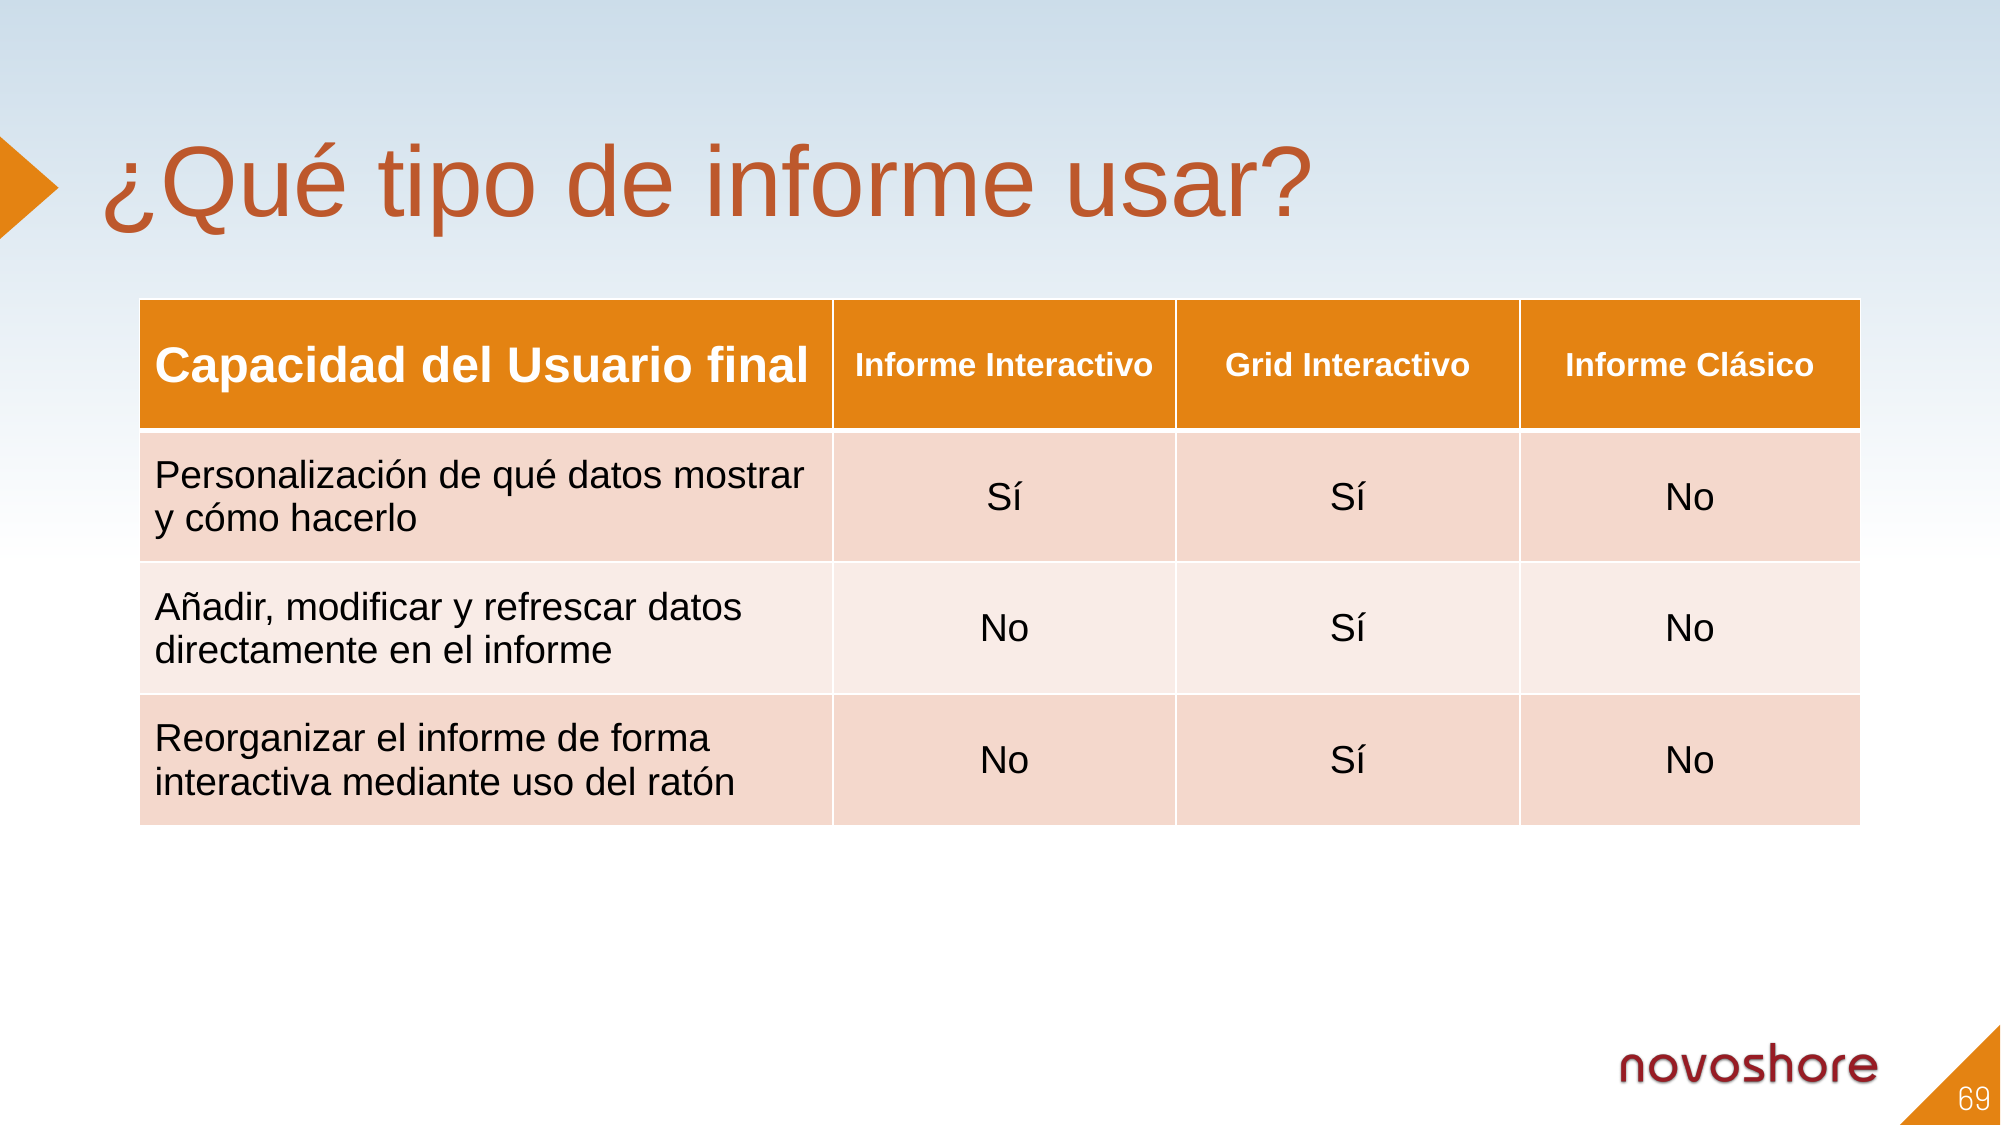

# ¿Qué tipo de informe usar?
| Capacidad del Usuario final | Informe Interactivo | Grid Interactivo | Informe Clásico |
| --- | --- | --- | --- |
| Personalización de qué datos mostrar y cómo hacerlo | Sí | Sí | No |
| Añadir, modificar y refrescar datos directamente en el informe | No | Sí | No |
| Reorganizar el informe de forma interactiva mediante uso del ratón | No | Sí | No |
69